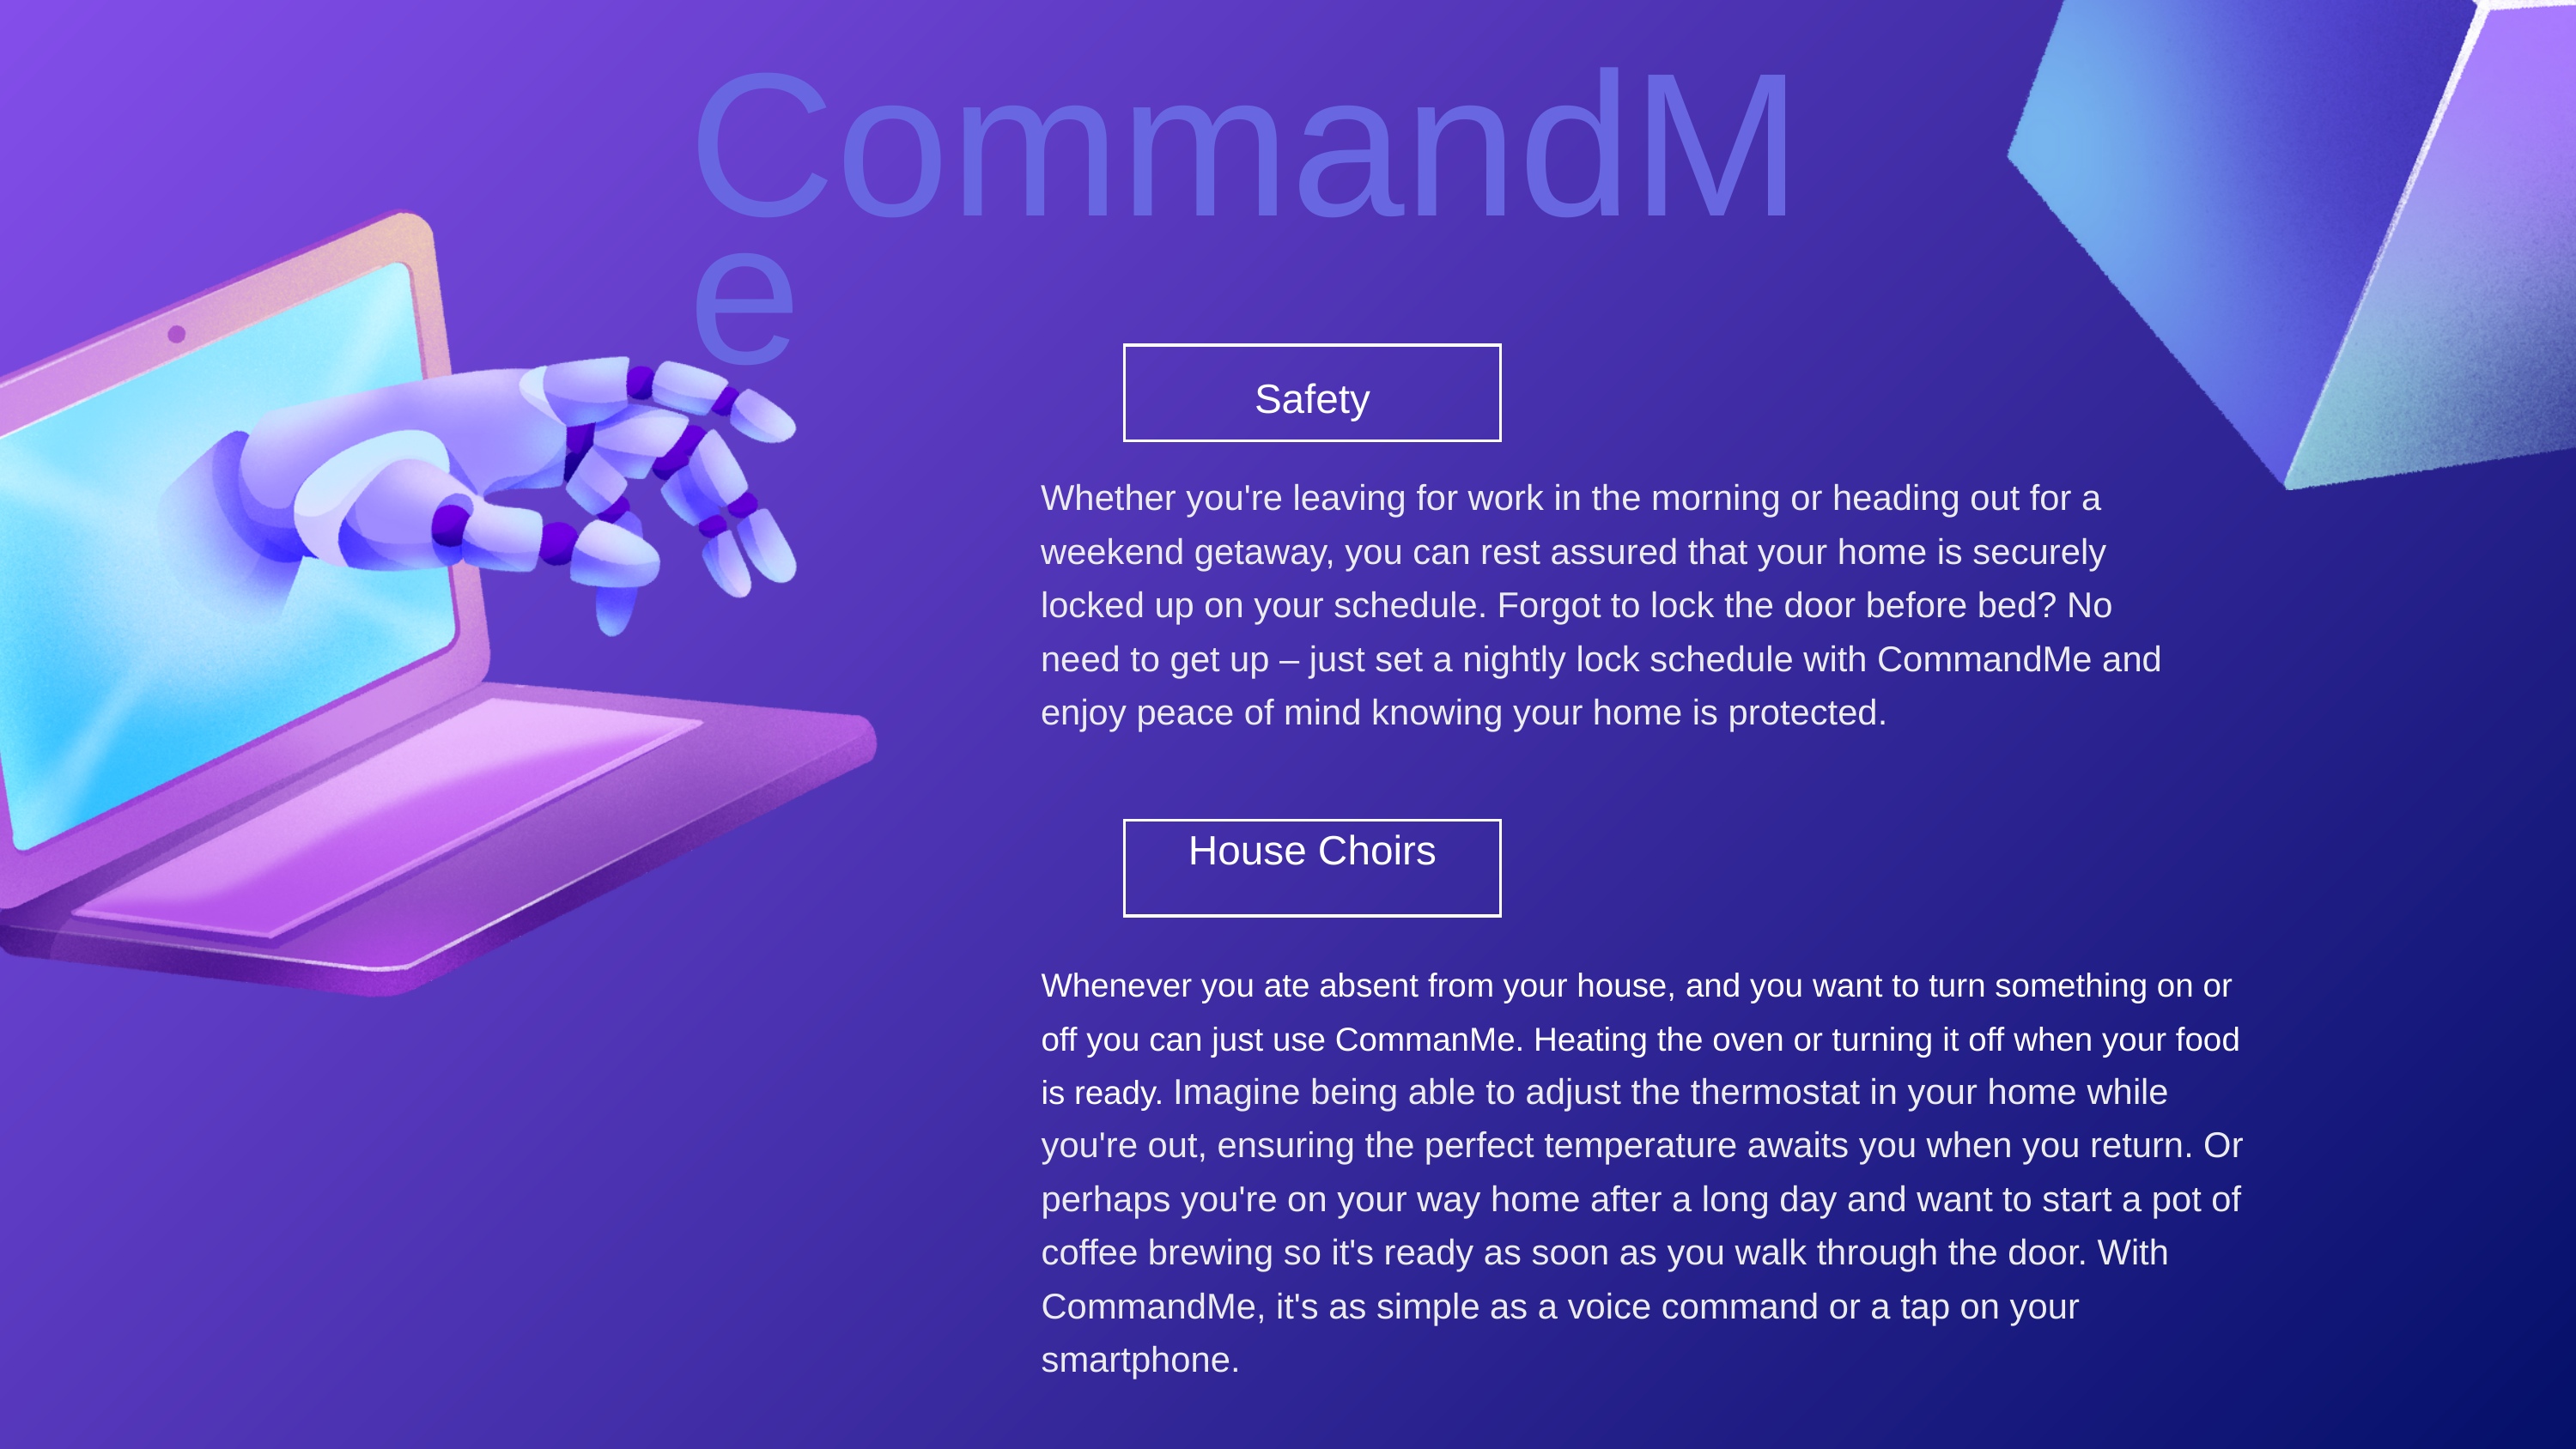

CommandMe

Safety

Whether you're leaving for work in the morning or heading out for a weekend getaway, you can rest assured that your home is securely locked up on your schedule. Forgot to lock the door before bed? No need to get up – just set a nightly lock schedule with CommandMe and enjoy peace of mind knowing your home is protected.

House Choirs
Whenever you ate absent from your house, and you want to turn something on or off you can just use CommanMe. Heating the oven or turning it off when your food is ready. Imagine being able to adjust the thermostat in your home while you're out, ensuring the perfect temperature awaits you when you return. Or perhaps you're on your way home after a long day and want to start a pot of coffee brewing so it's ready as soon as you walk through the door. With CommandMe, it's as simple as a voice command or a tap on your smartphone.